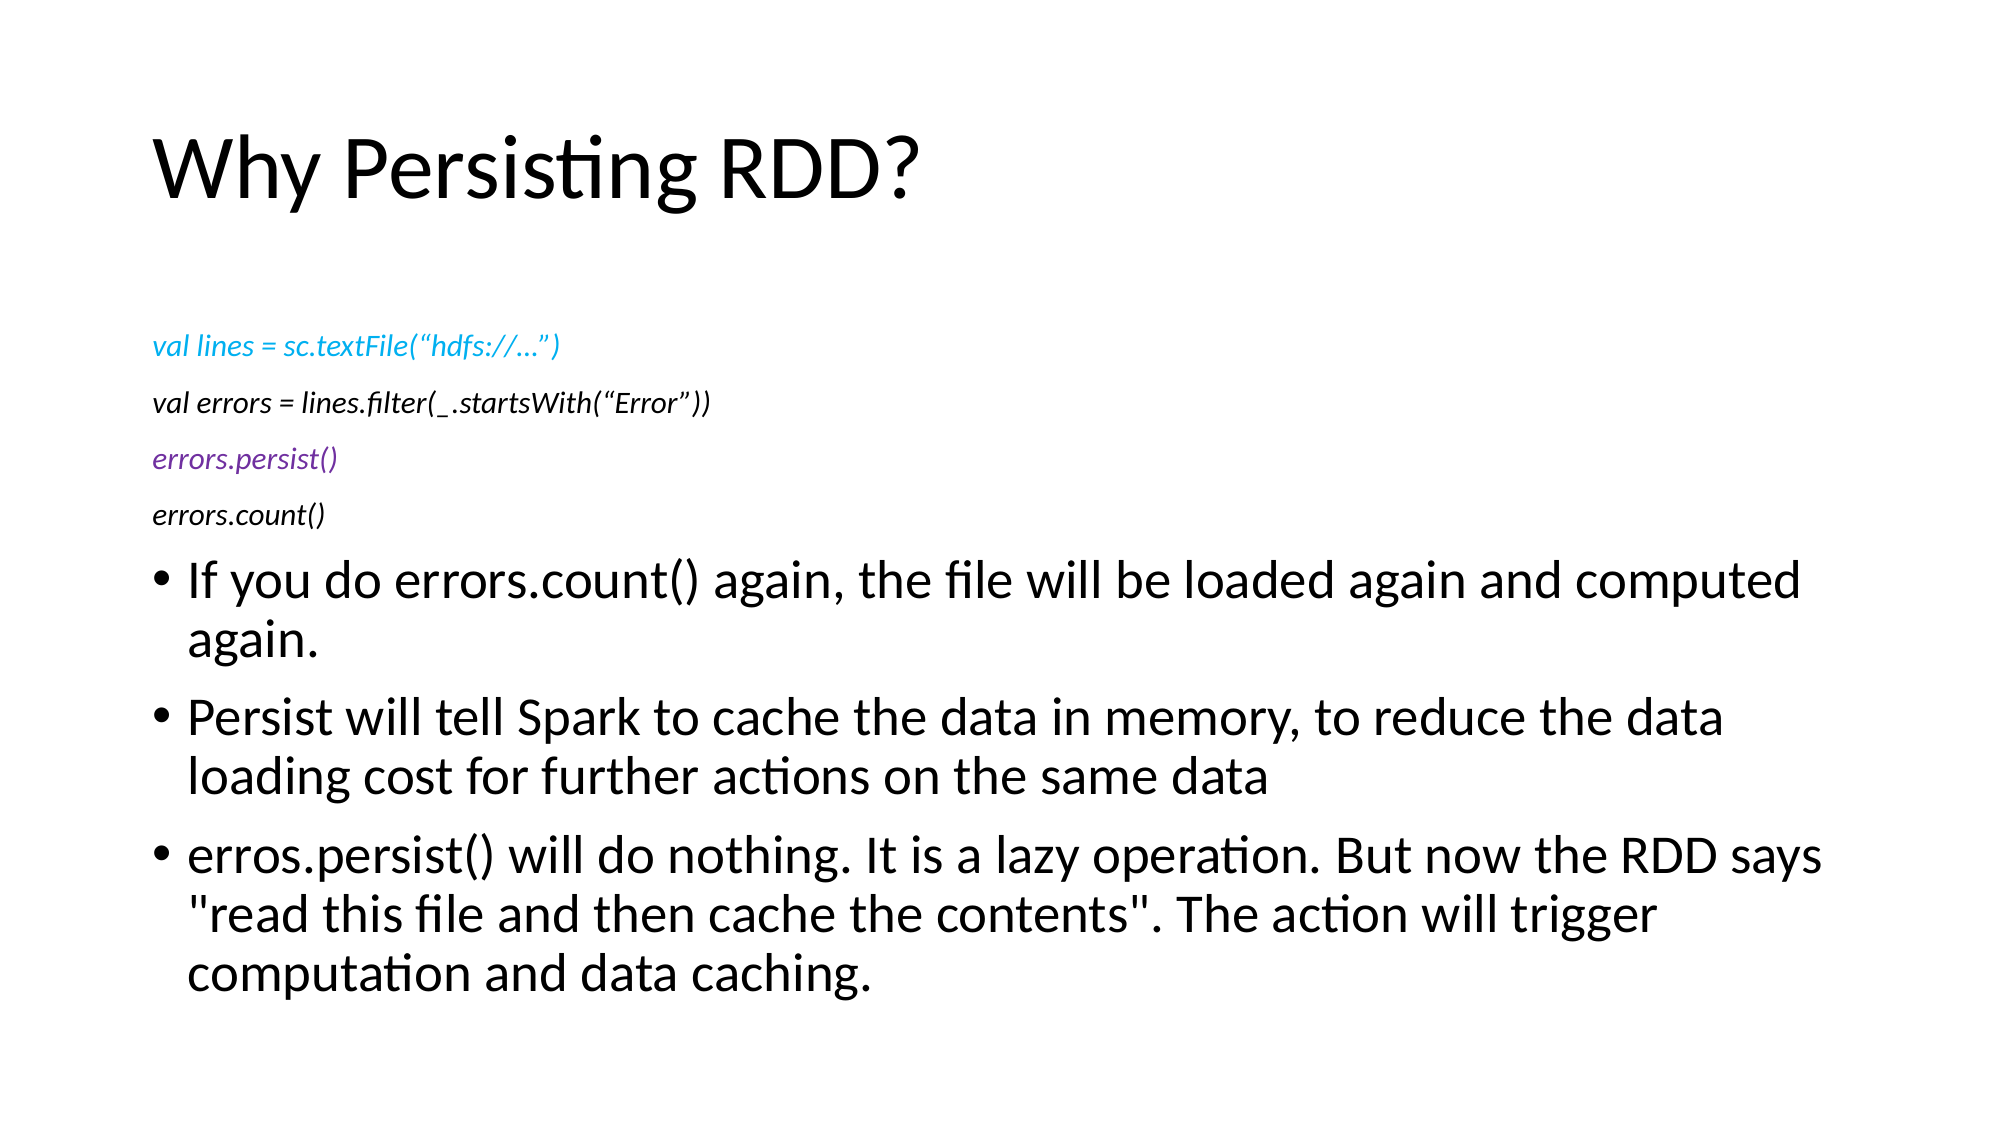

# Why Persisting RDD?
val lines = sc.textFile(“hdfs://…”)
val errors = lines.filter(_.startsWith(“Error”))
errors.persist()
errors.count()
If you do errors.count() again, the file will be loaded again and computed again.
Persist will tell Spark to cache the data in memory, to reduce the data loading cost for further actions on the same data
erros.persist() will do nothing. It is a lazy operation. But now the RDD says "read this file and then cache the contents". The action will trigger computation and data caching.